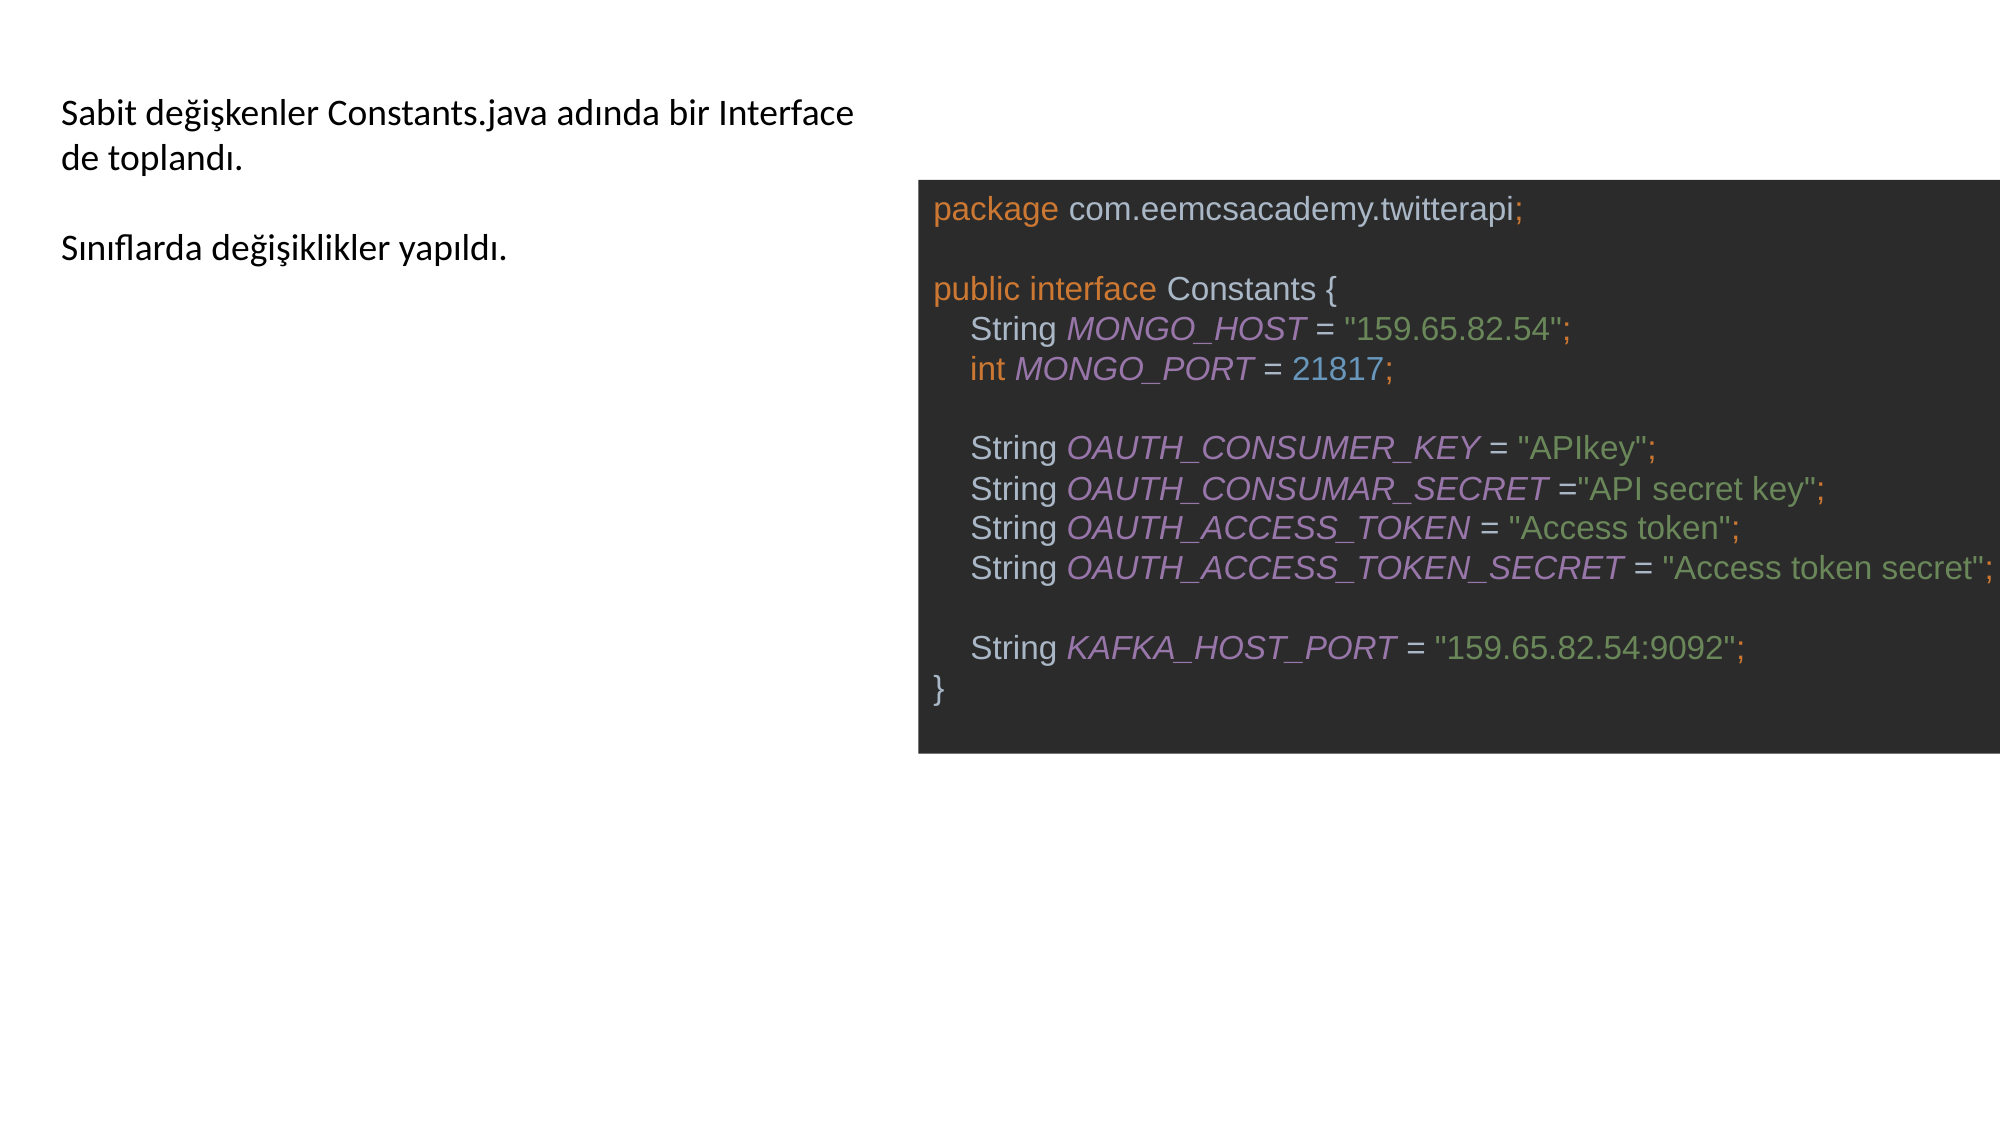

Sabit değişkenler Constants.java adında bir Interface de toplandı.

Sınıflarda değişiklikler yapıldı.
package com.eemcsacademy.twitterapi;
public interface Constants {
    String MONGO_HOST = "159.65.82.54";
    int MONGO_PORT = 21817;
    String OAUTH_CONSUMER_KEY = "APIkey";
    String OAUTH_CONSUMAR_SECRET ="API secret key";
    String OAUTH_ACCESS_TOKEN = "Access token";
    String OAUTH_ACCESS_TOKEN_SECRET = "Access token secret";
    String KAFKA_HOST_PORT = "159.65.82.54:9092";
}